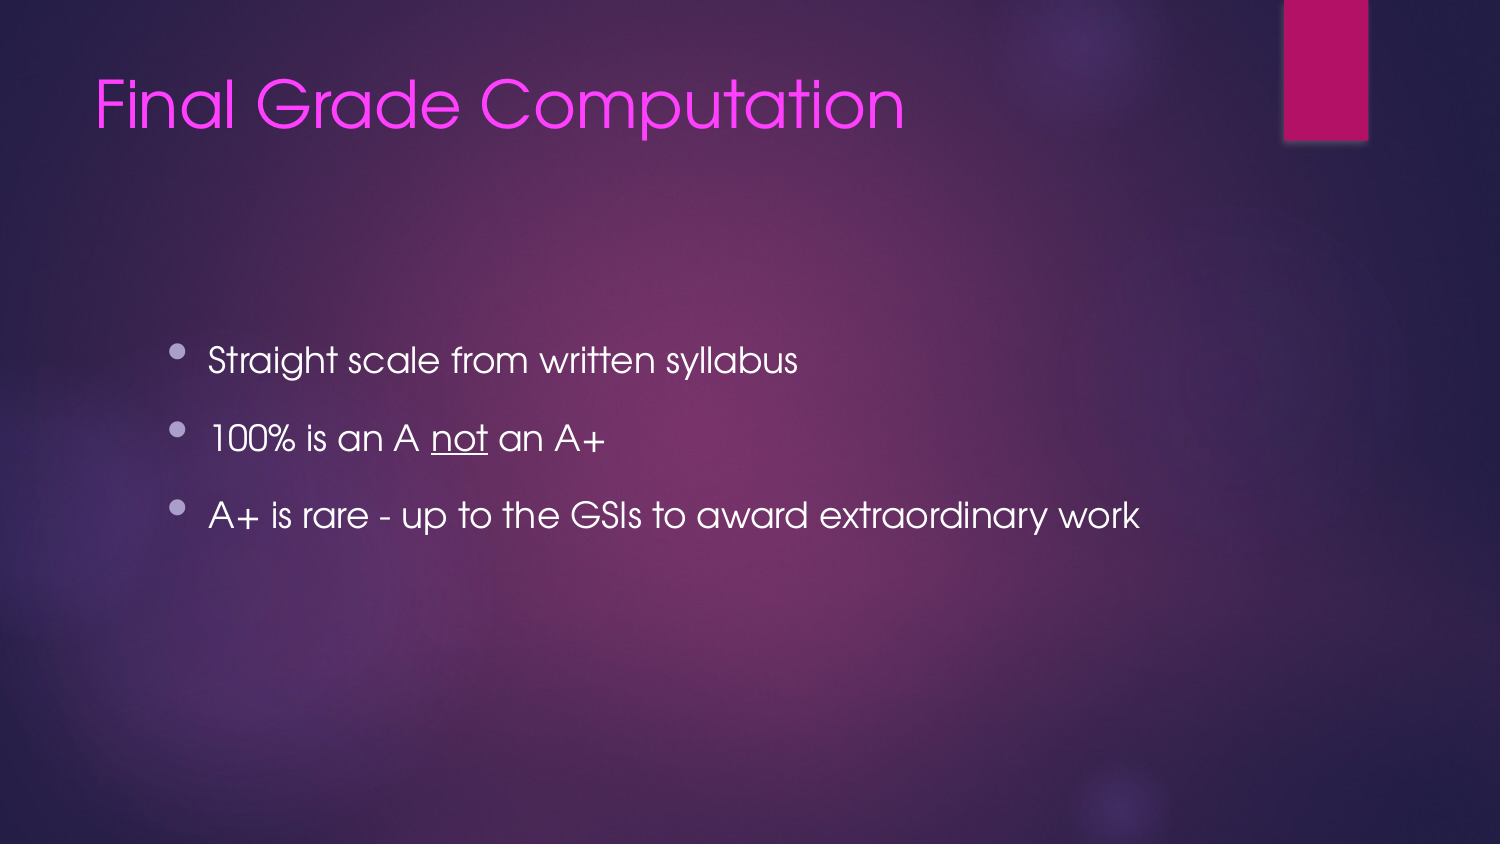

# Final Grade Computation

Straight scale from written syllabus
100% is an A not an A+
A+ is rare - up to the GSIs to award extraordinary work